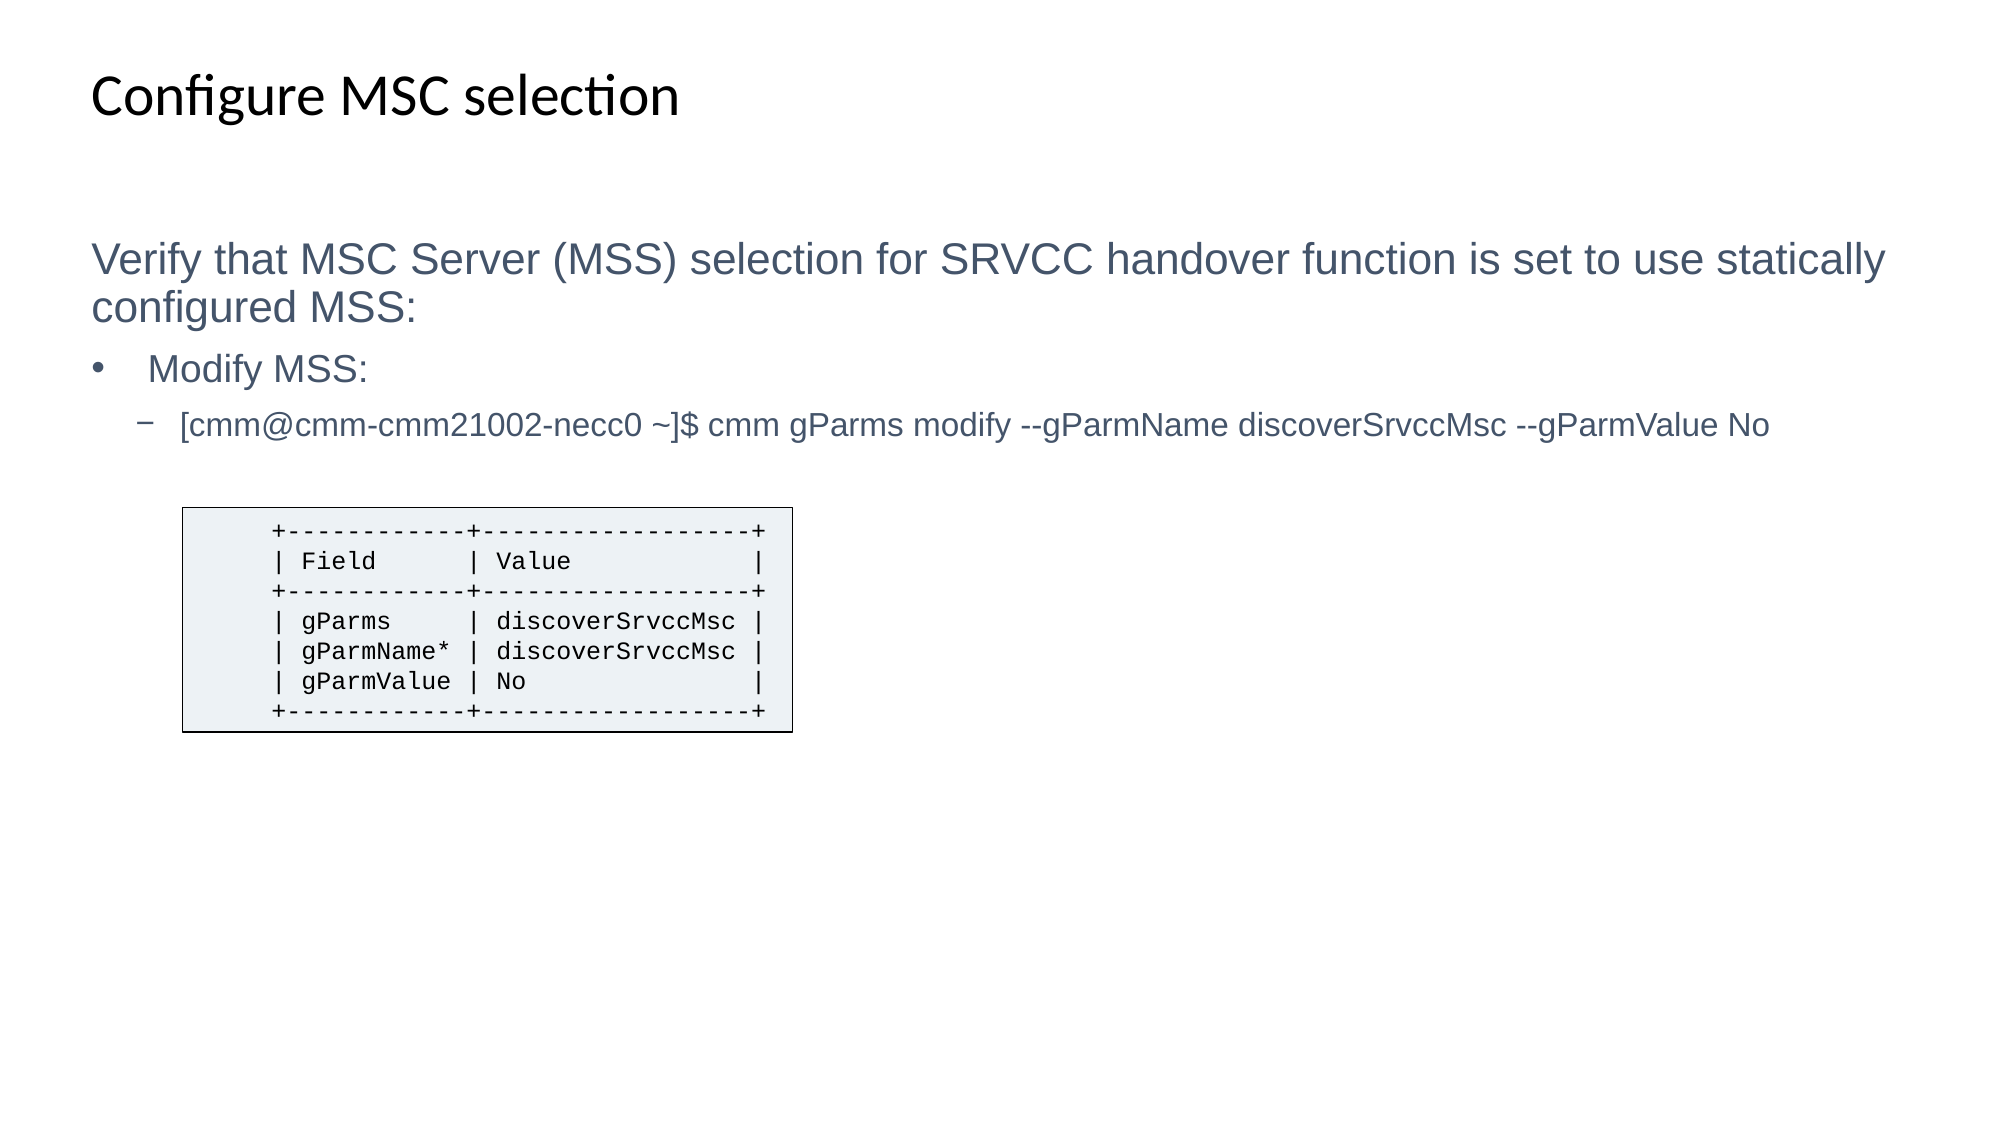

Slide excluded from Table of Contents
# Configure MSC selection
Verify that MSC Server (MSS) selection for SRVCC handover function is set to use statically configured MSS:
Modify MSS:
[cmm@cmm-cmm21002-necc0 ~]$ cmm gParms modify --gParmName discoverSrvccMsc --gParmValue No

+------------+------------------+
| Field      | Value            |
+------------+------------------+
| gParms     | discoverSrvccMsc |
| gParmName* | discoverSrvccMsc |
| gParmValue | No               |
+------------+------------------+